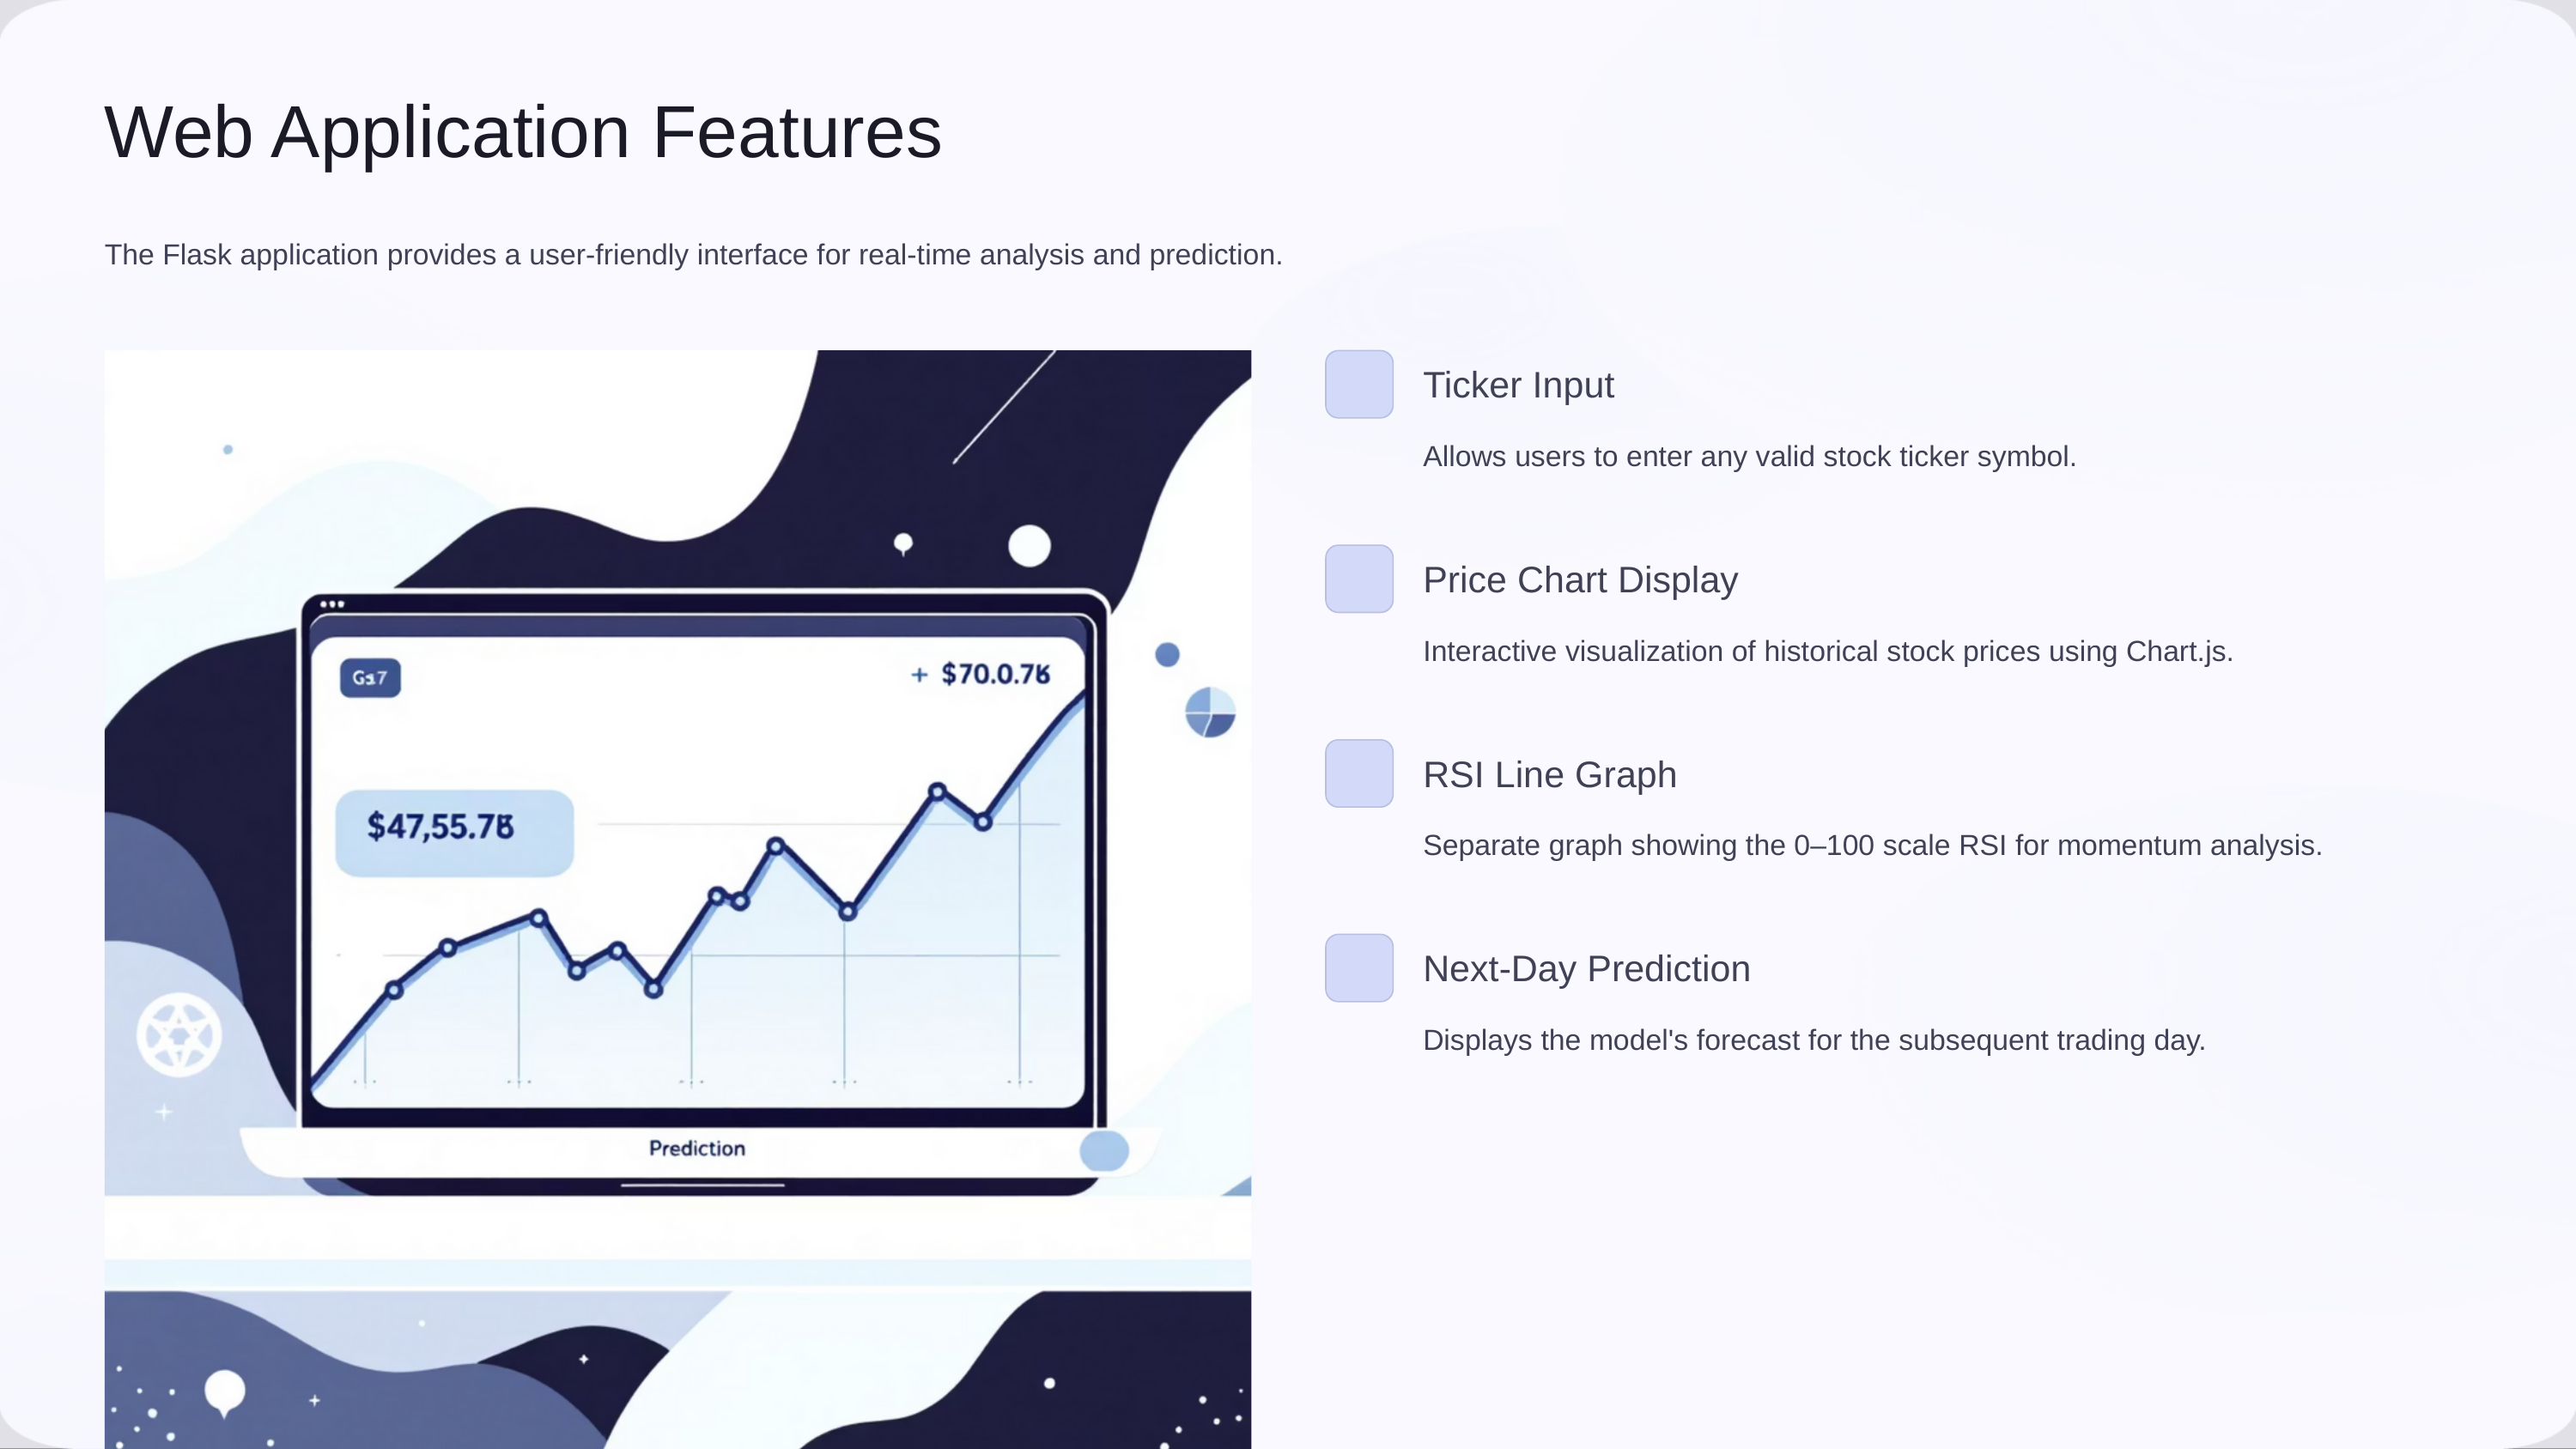

Web Application Features
The Flask application provides a user-friendly interface for real-time analysis and prediction.

Ticker Input
Allows users to enter any valid stock ticker symbol.

Price Chart Display
Interactive visualization of historical stock prices using Chart.js.

RSI Line Graph
Separate graph showing the 0–100 scale RSI for momentum analysis.

Next-Day Prediction
Displays the model's forecast for the subsequent trading day.